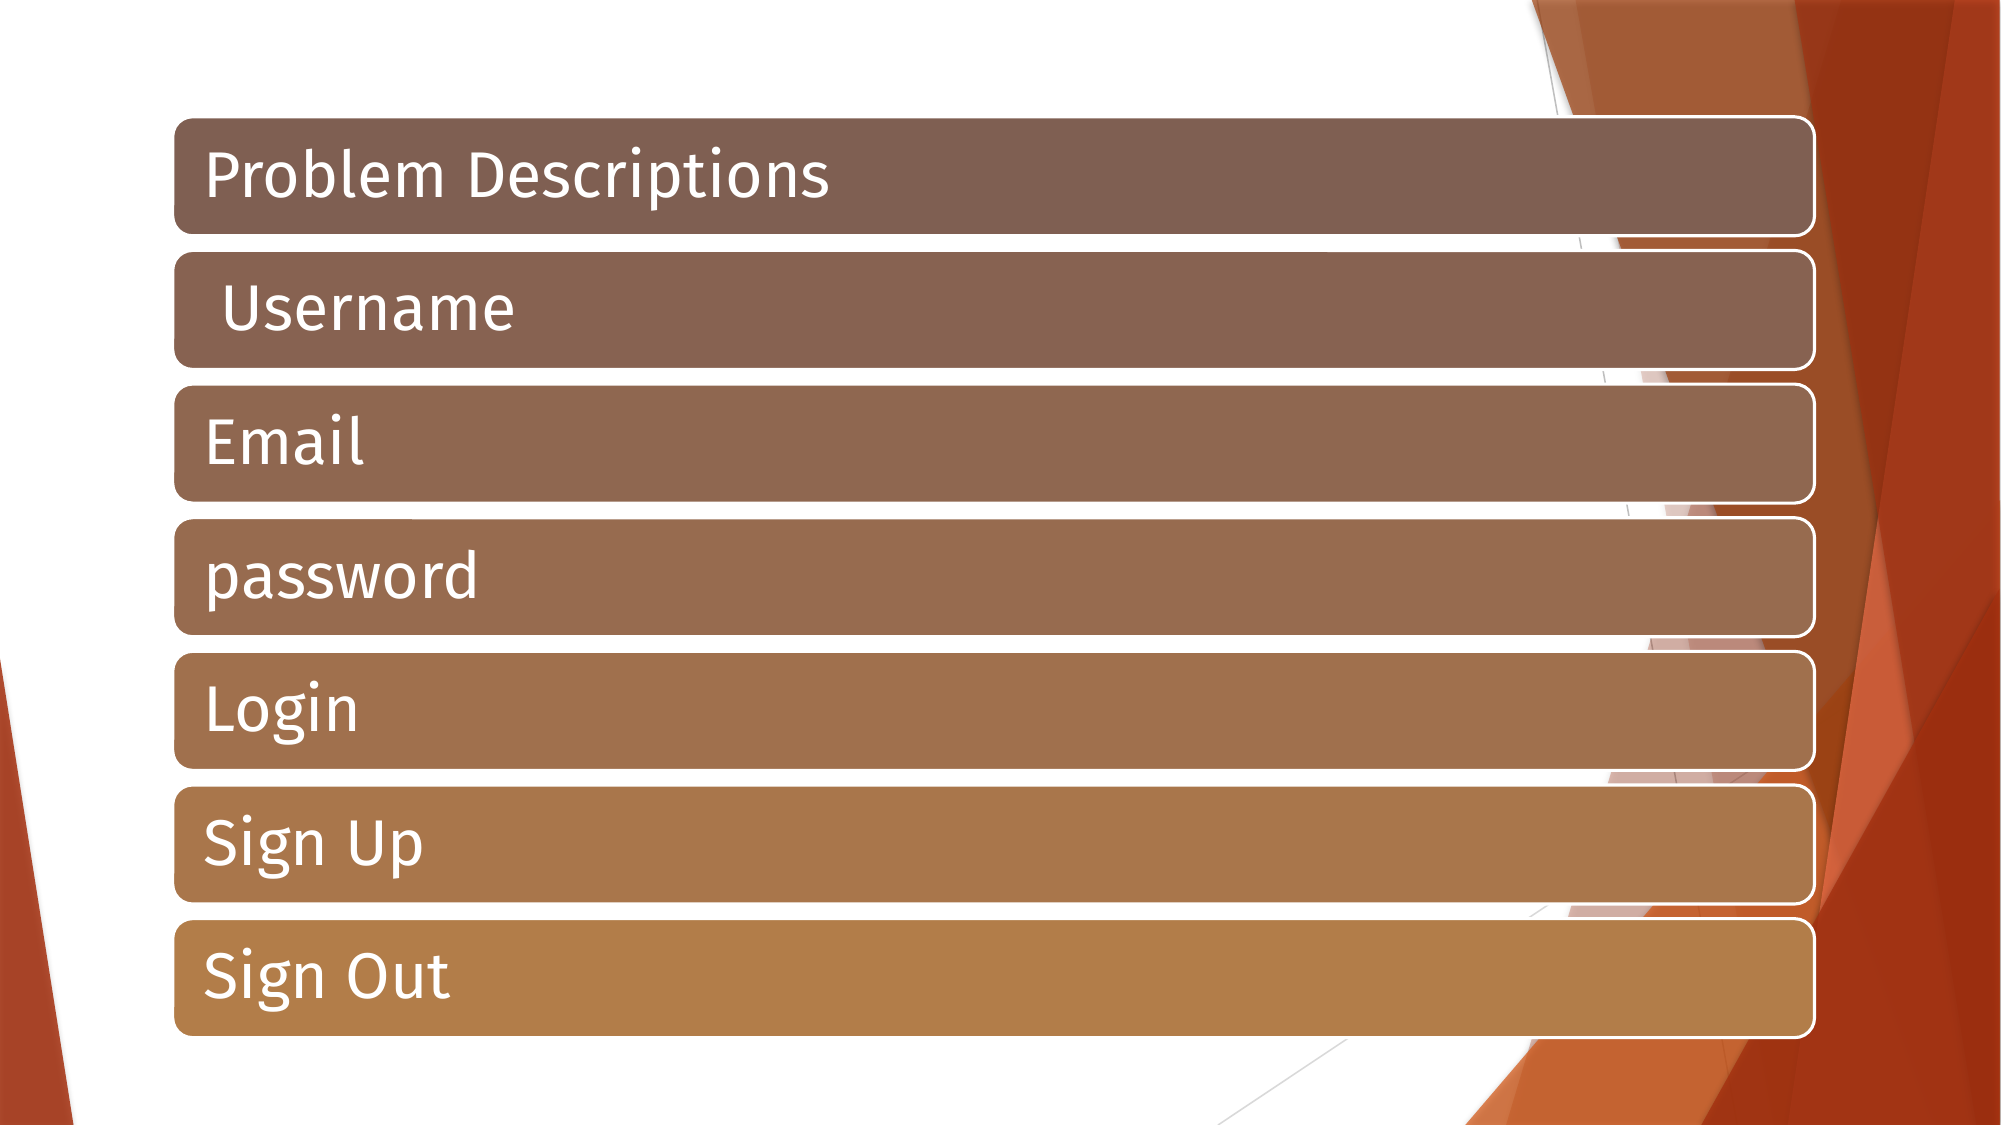

Problem Descriptions
 Username
Email
password
Login
Sign Up
Sign Out